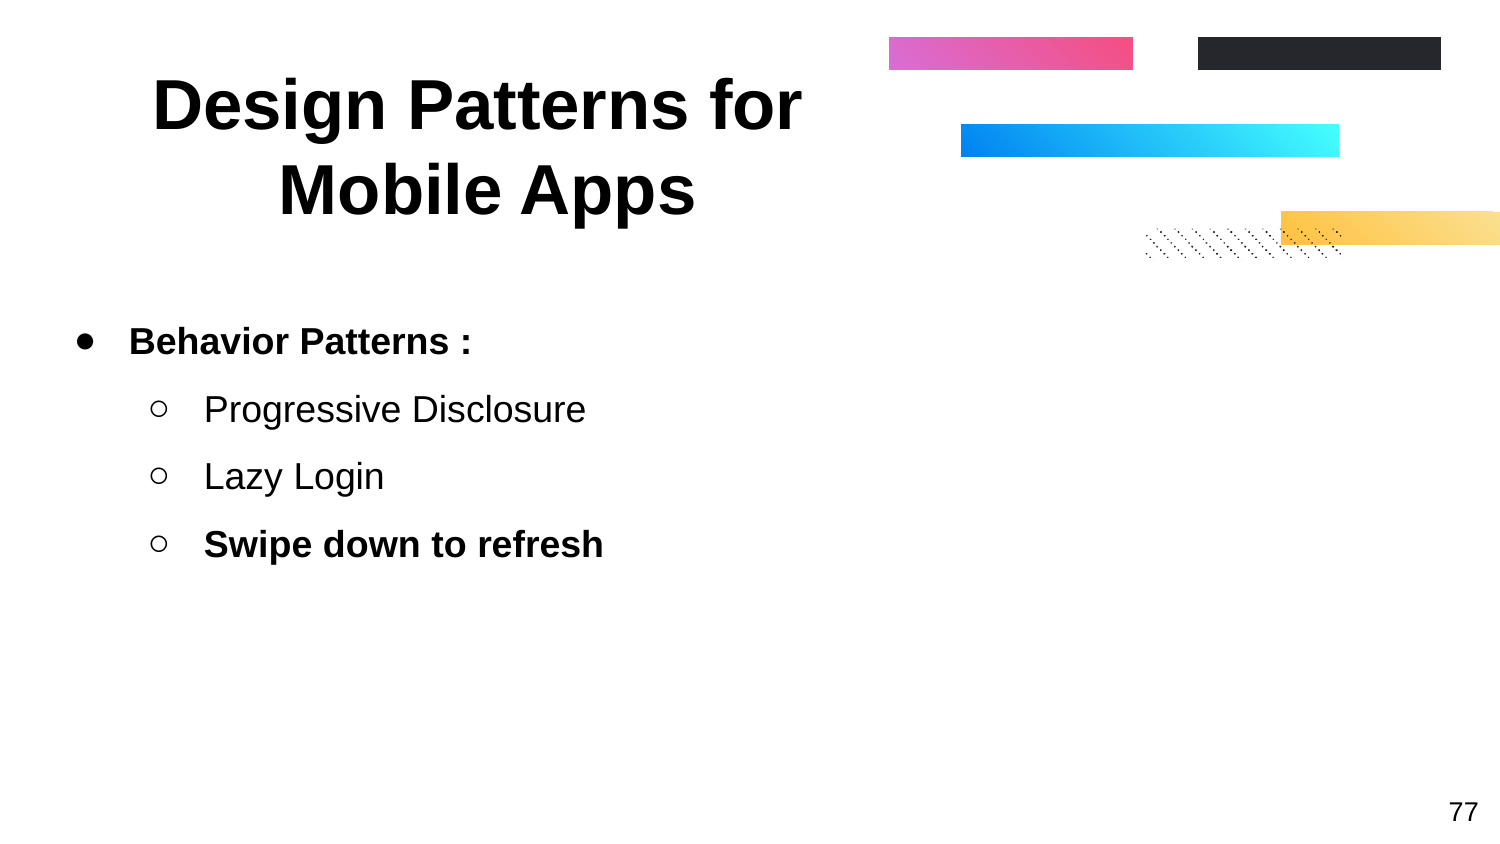

# Design Patterns for Mobile Apps
Behavior Patterns :
Progressive Disclosure
Lazy Login
Swipe down to refresh

77